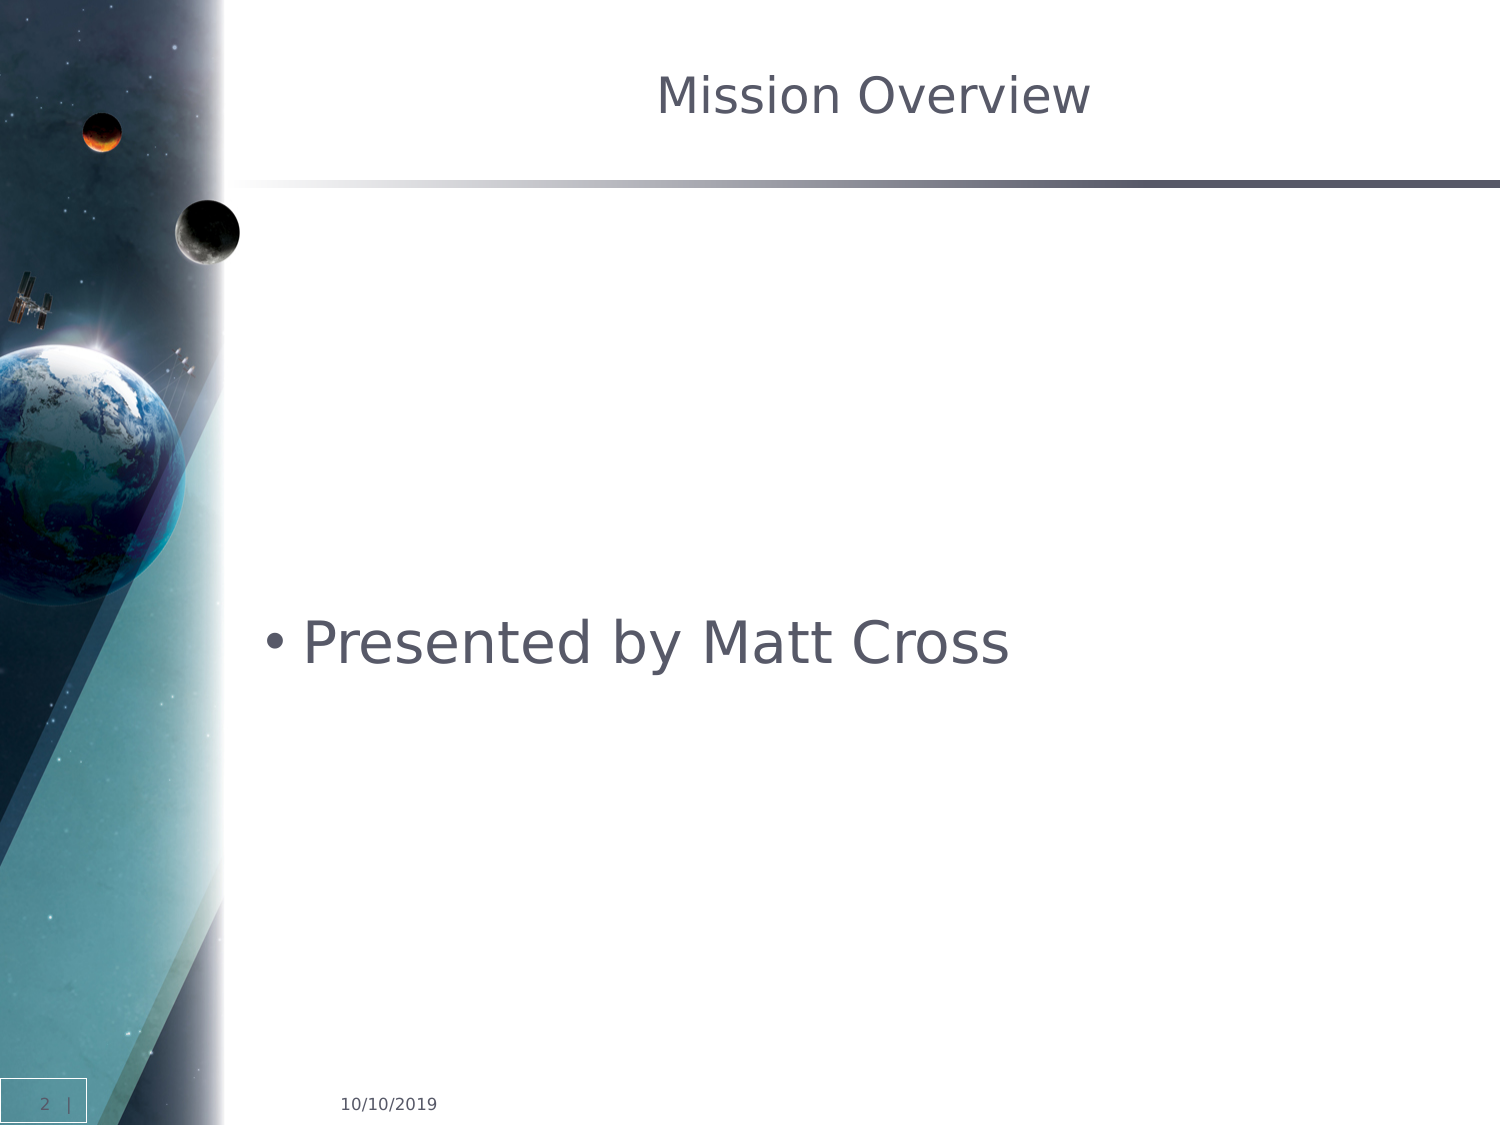

# Mission Overview
Presented by Matt Cross
2   |